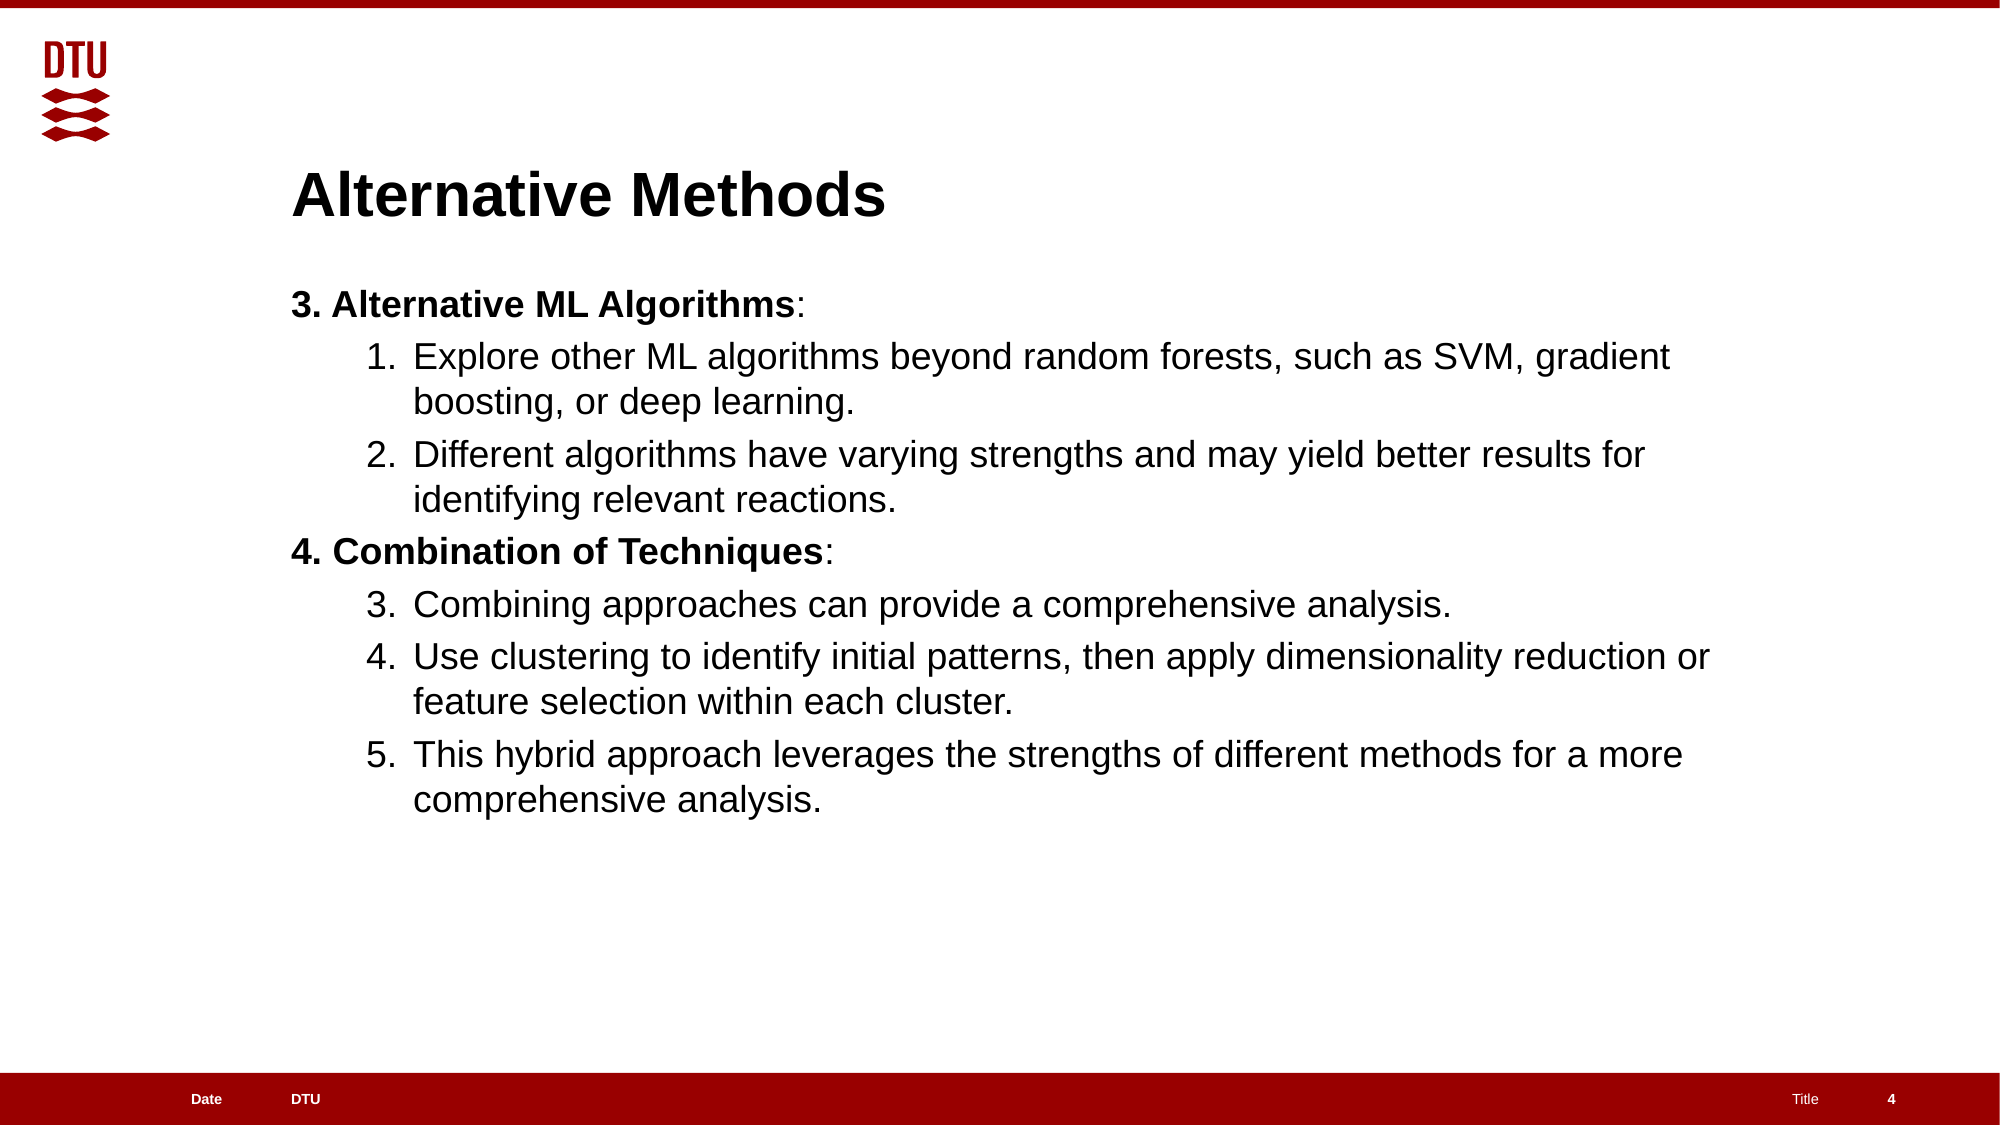

# Alternative Methods
3. Alternative ML Algorithms:
Explore other ML algorithms beyond random forests, such as SVM, gradient boosting, or deep learning.
Different algorithms have varying strengths and may yield better results for identifying relevant reactions.
4. Combination of Techniques:
Combining approaches can provide a comprehensive analysis.
Use clustering to identify initial patterns, then apply dimensionality reduction or feature selection within each cluster.
This hybrid approach leverages the strengths of different methods for a more comprehensive analysis.

4